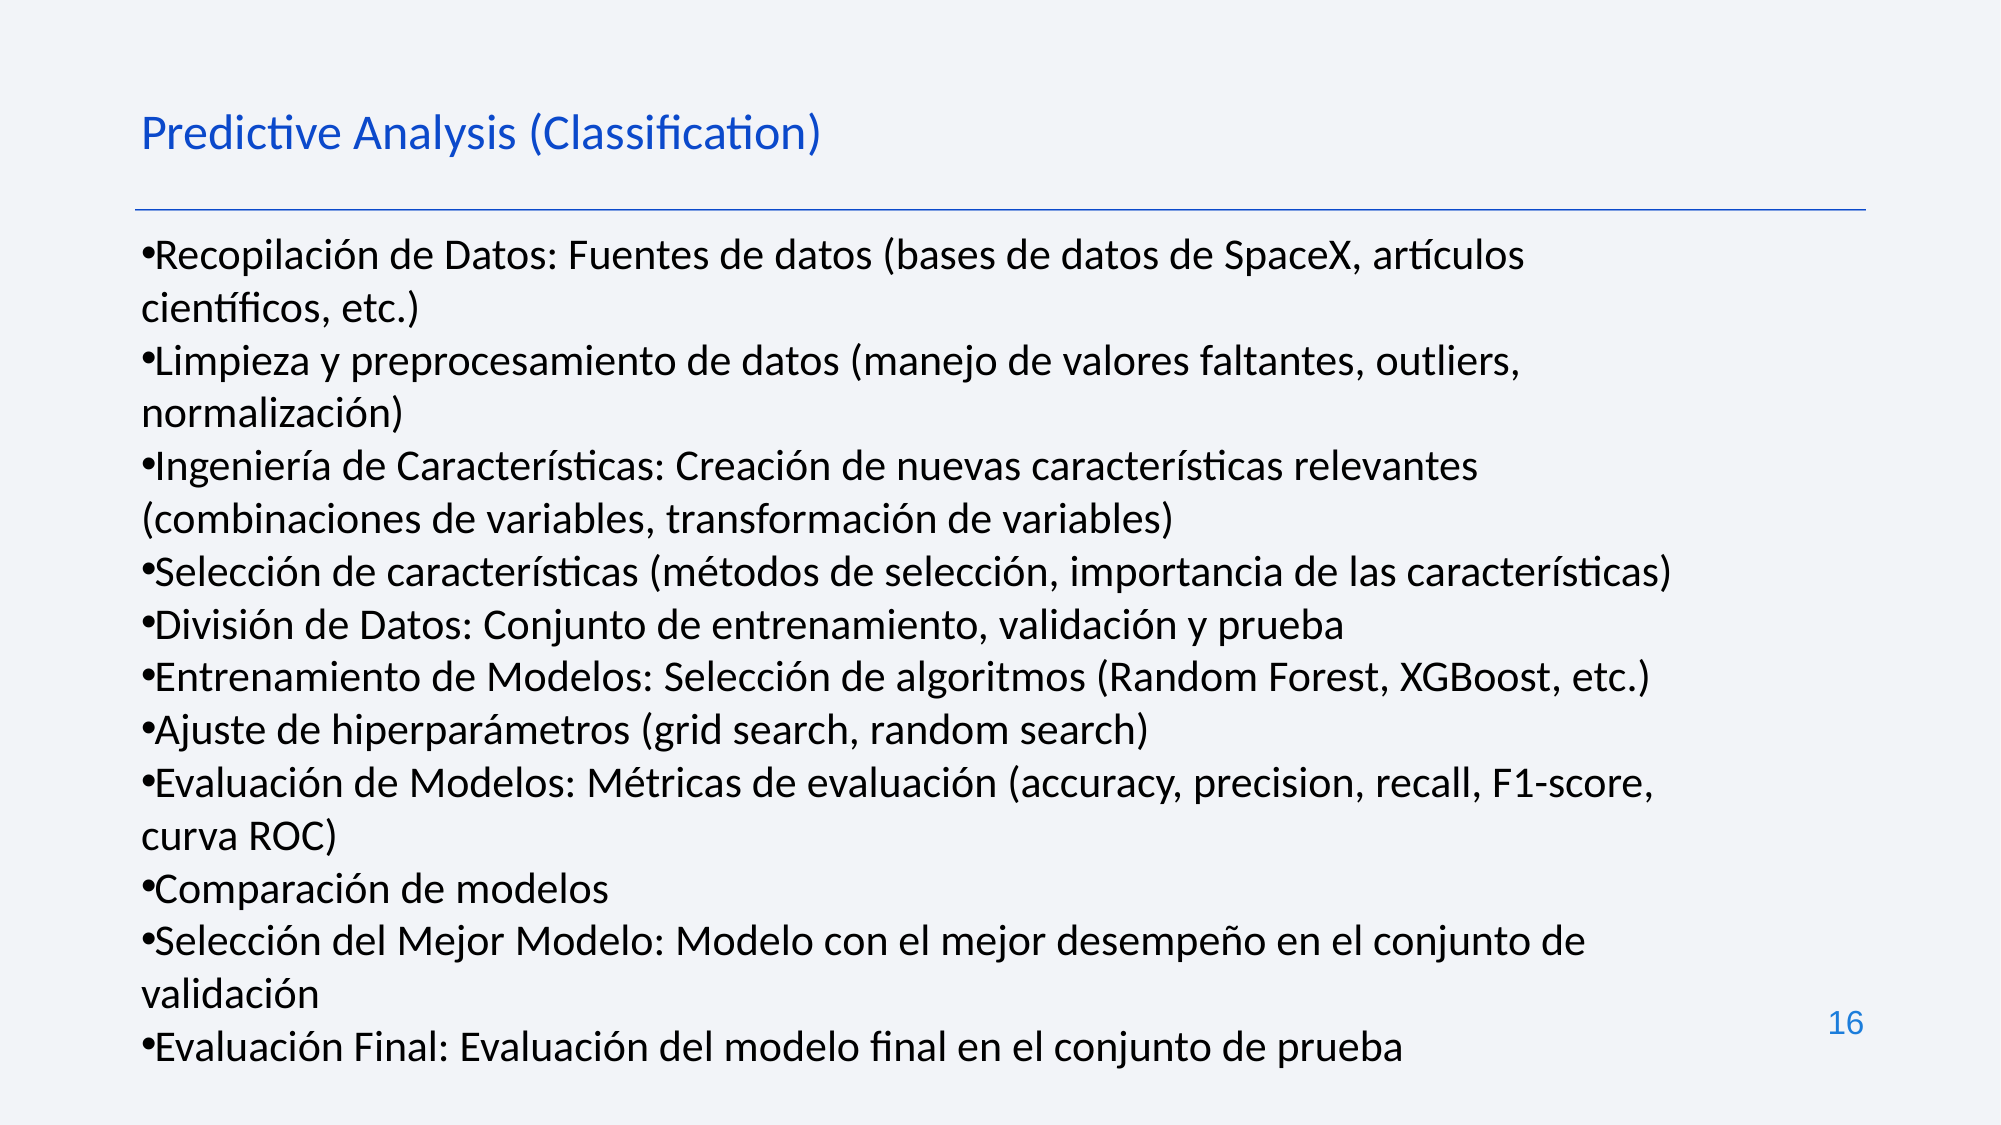

Predictive Analysis (Classification)
Recopilación de Datos: Fuentes de datos (bases de datos de SpaceX, artículos científicos, etc.)
Limpieza y preprocesamiento de datos (manejo de valores faltantes, outliers, normalización)
Ingeniería de Características: Creación de nuevas características relevantes (combinaciones de variables, transformación de variables)
Selección de características (métodos de selección, importancia de las características)
División de Datos: Conjunto de entrenamiento, validación y prueba
Entrenamiento de Modelos: Selección de algoritmos (Random Forest, XGBoost, etc.)
Ajuste de hiperparámetros (grid search, random search)
Evaluación de Modelos: Métricas de evaluación (accuracy, precision, recall, F1-score, curva ROC)
Comparación de modelos
Selección del Mejor Modelo: Modelo con el mejor desempeño en el conjunto de validación
Evaluación Final: Evaluación del modelo final en el conjunto de prueba

16